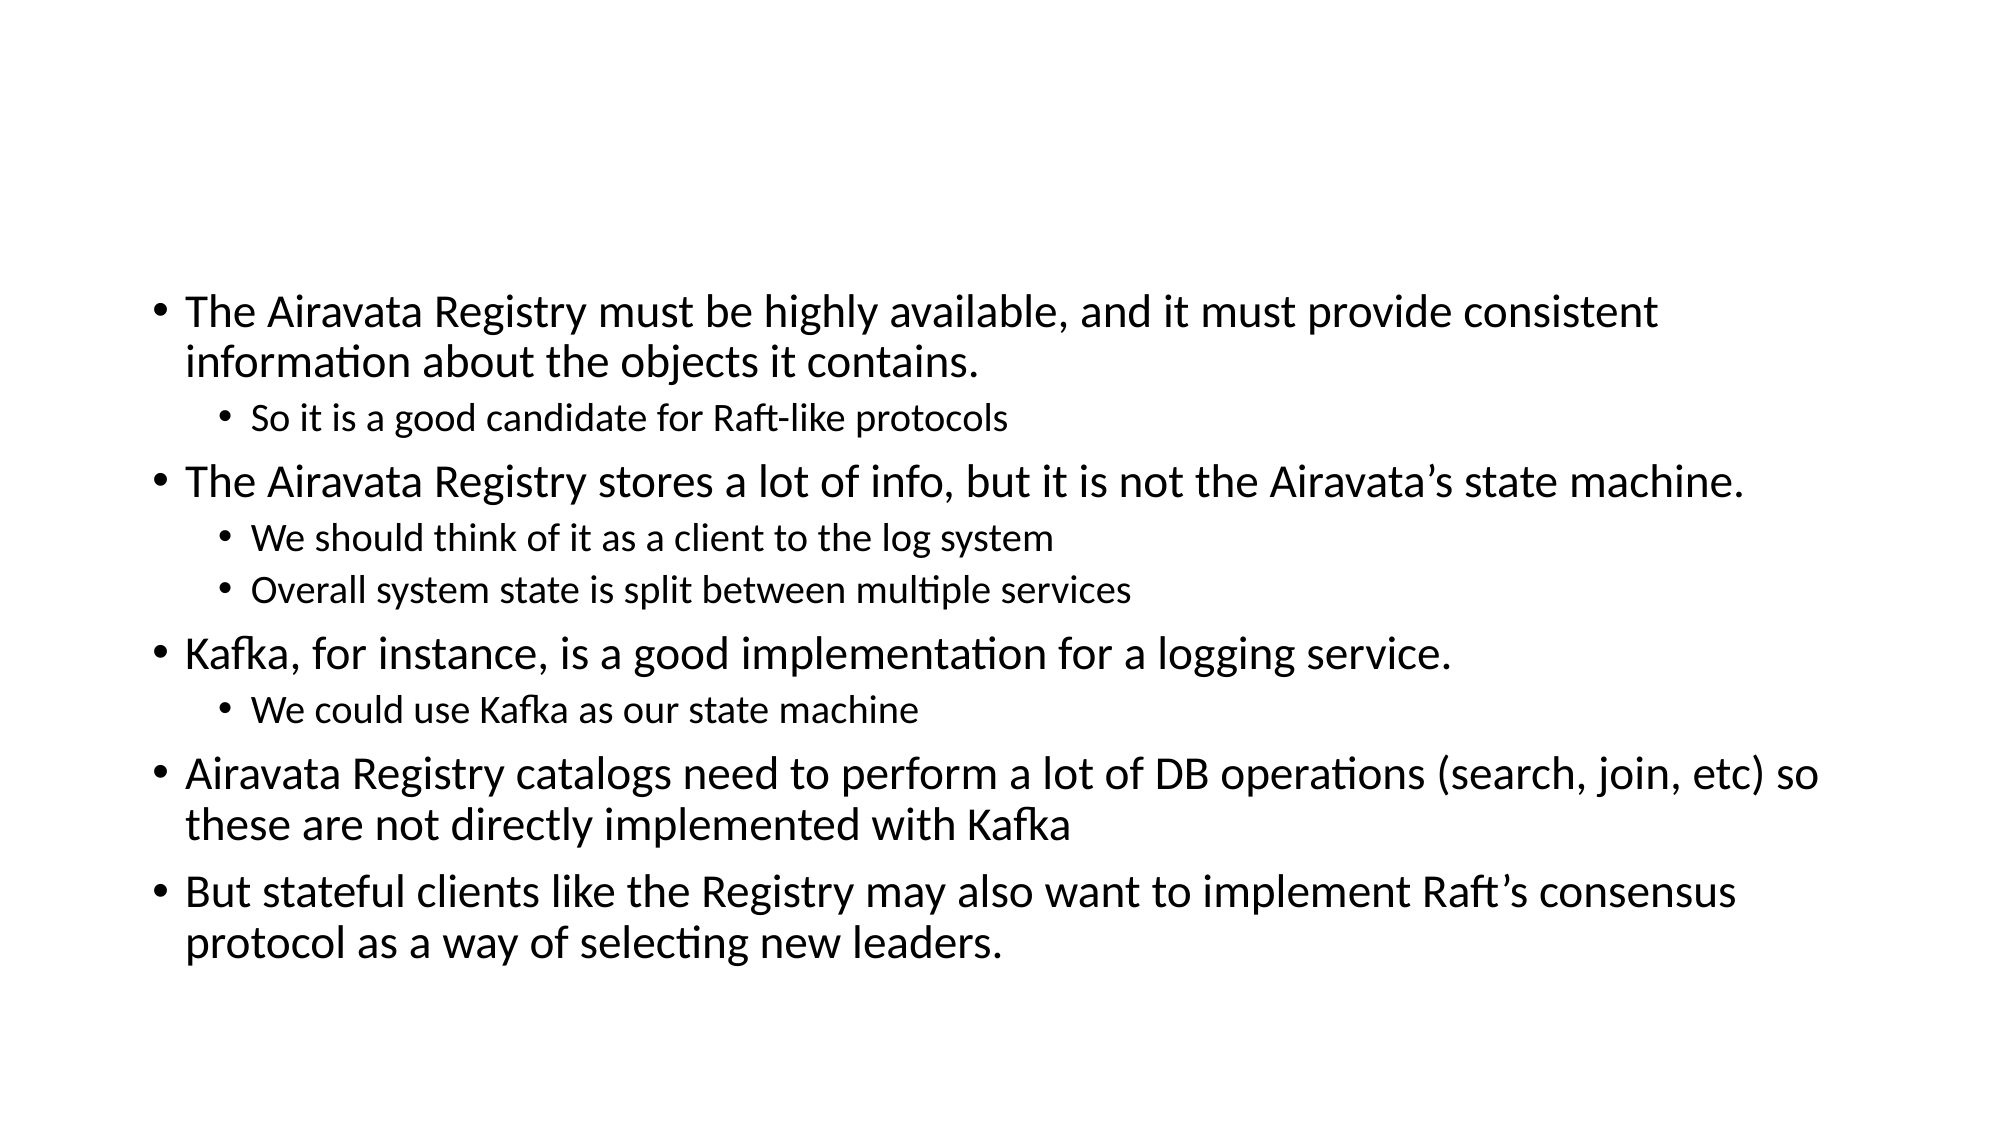

# Airavata Components Are Log Clients
The Airavata Registry must be highly available, and it must provide consistent information about the objects it contains.
So it is a good candidate for Raft-like protocols
The Airavata Registry stores a lot of info, but it is not the Airavata’s state machine.
We should think of it as a client to the log system
Overall system state is split between multiple services
Kafka, for instance, is a good implementation for a logging service.
We could use Kafka as our state machine
Airavata Registry catalogs need to perform a lot of DB operations (search, join, etc) so these are not directly implemented with Kafka
But stateful clients like the Registry may also want to implement Raft’s consensus protocol as a way of selecting new leaders.